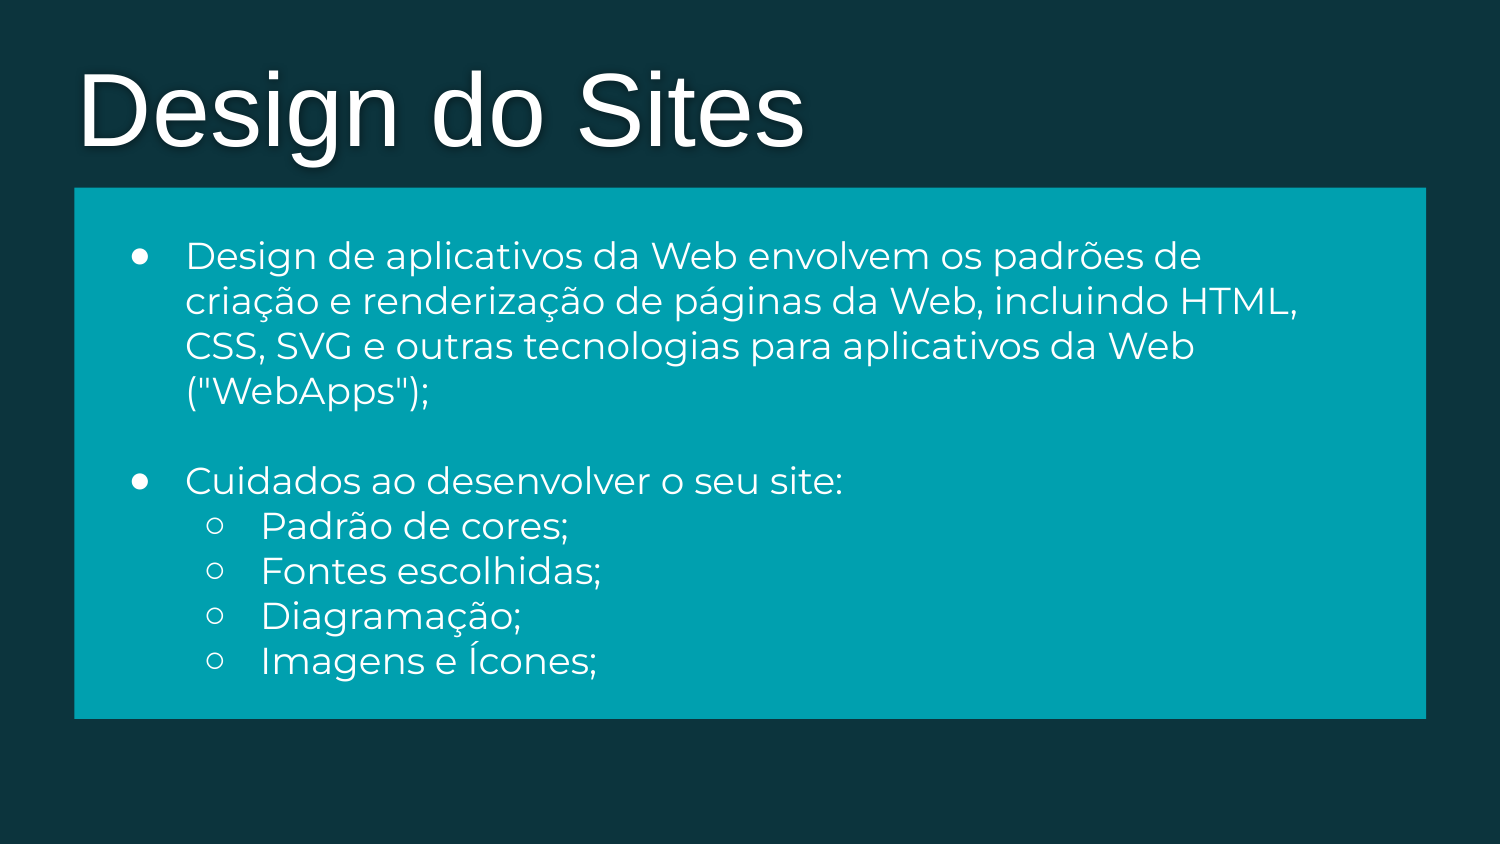

Design do Sites

Design de aplicativos da Web envolvem os padrões de criação e renderização de páginas da Web, incluindo HTML, CSS, SVG e outras tecnologias para aplicativos da Web ("WebApps");

Cuidados ao desenvolver o seu site:
Padrão de cores;
Fontes escolhidas;
Diagramação;
Imagens e Ícones;